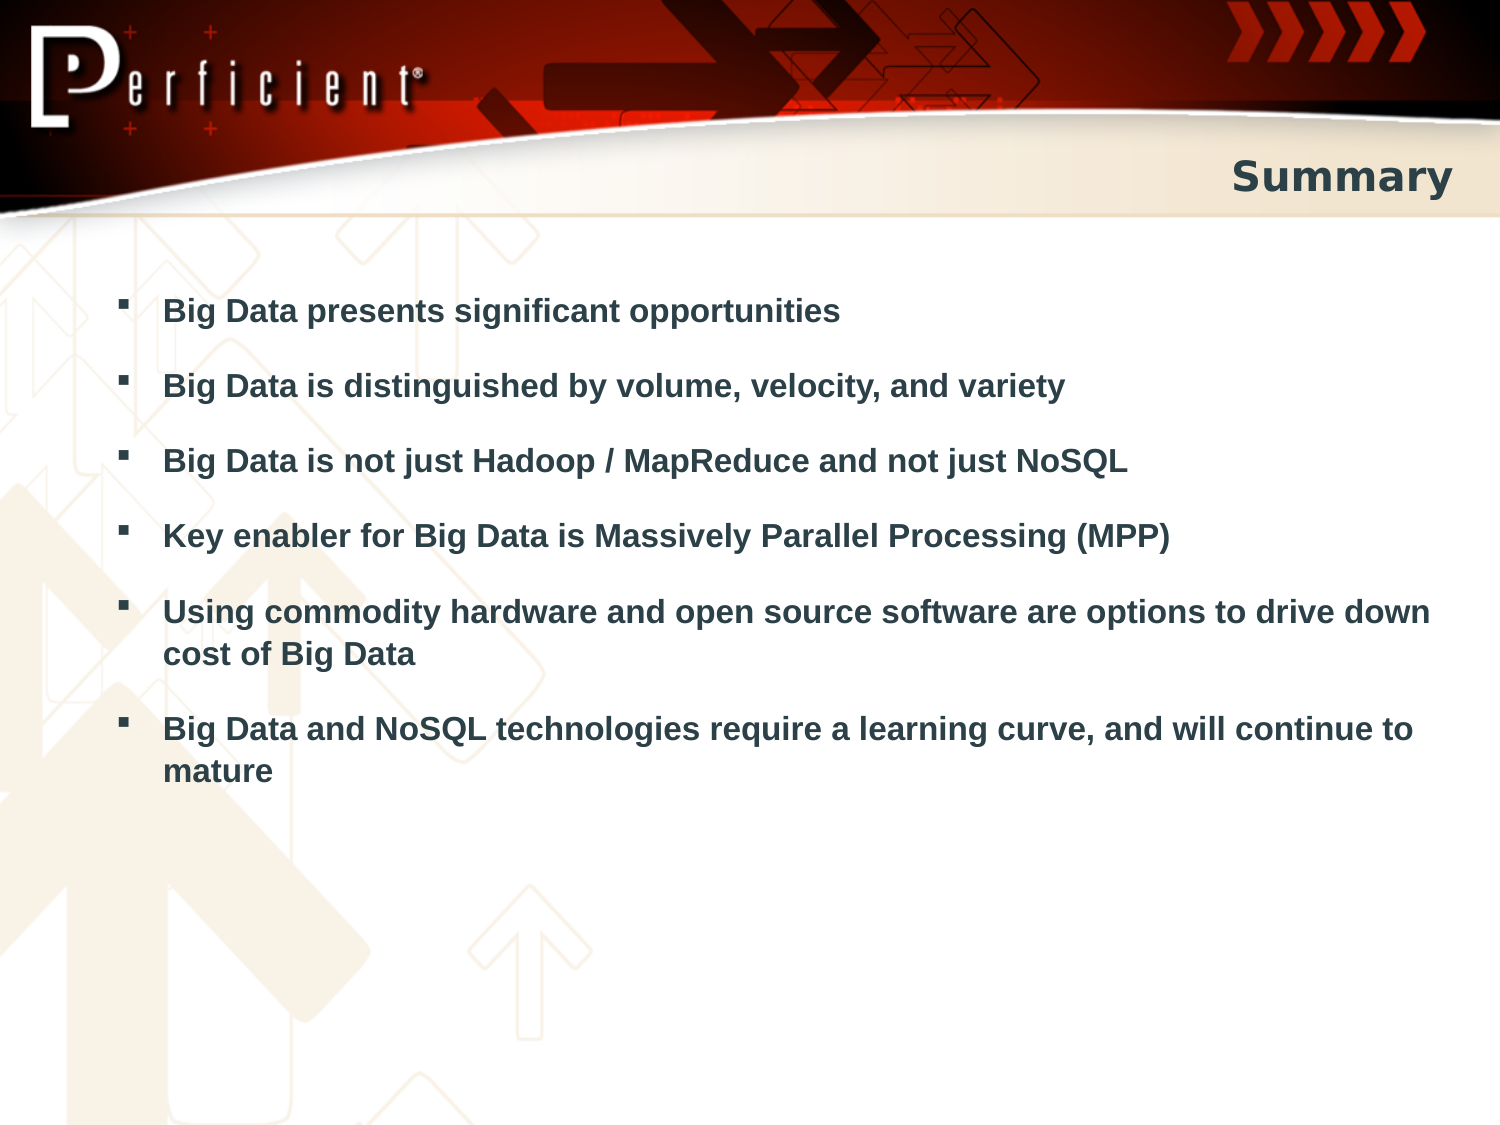

Summary

Big Data presents significant opportunities
Big Data is distinguished by volume, velocity, and variety
Big Data is not just Hadoop / MapReduce and not just NoSQL
Key enabler for Big Data is Massively Parallel Processing (MPP)
Using commodity hardware and open source software are options to drive down cost of Big Data
Big Data and NoSQL technologies require a learning curve, and will continue to mature